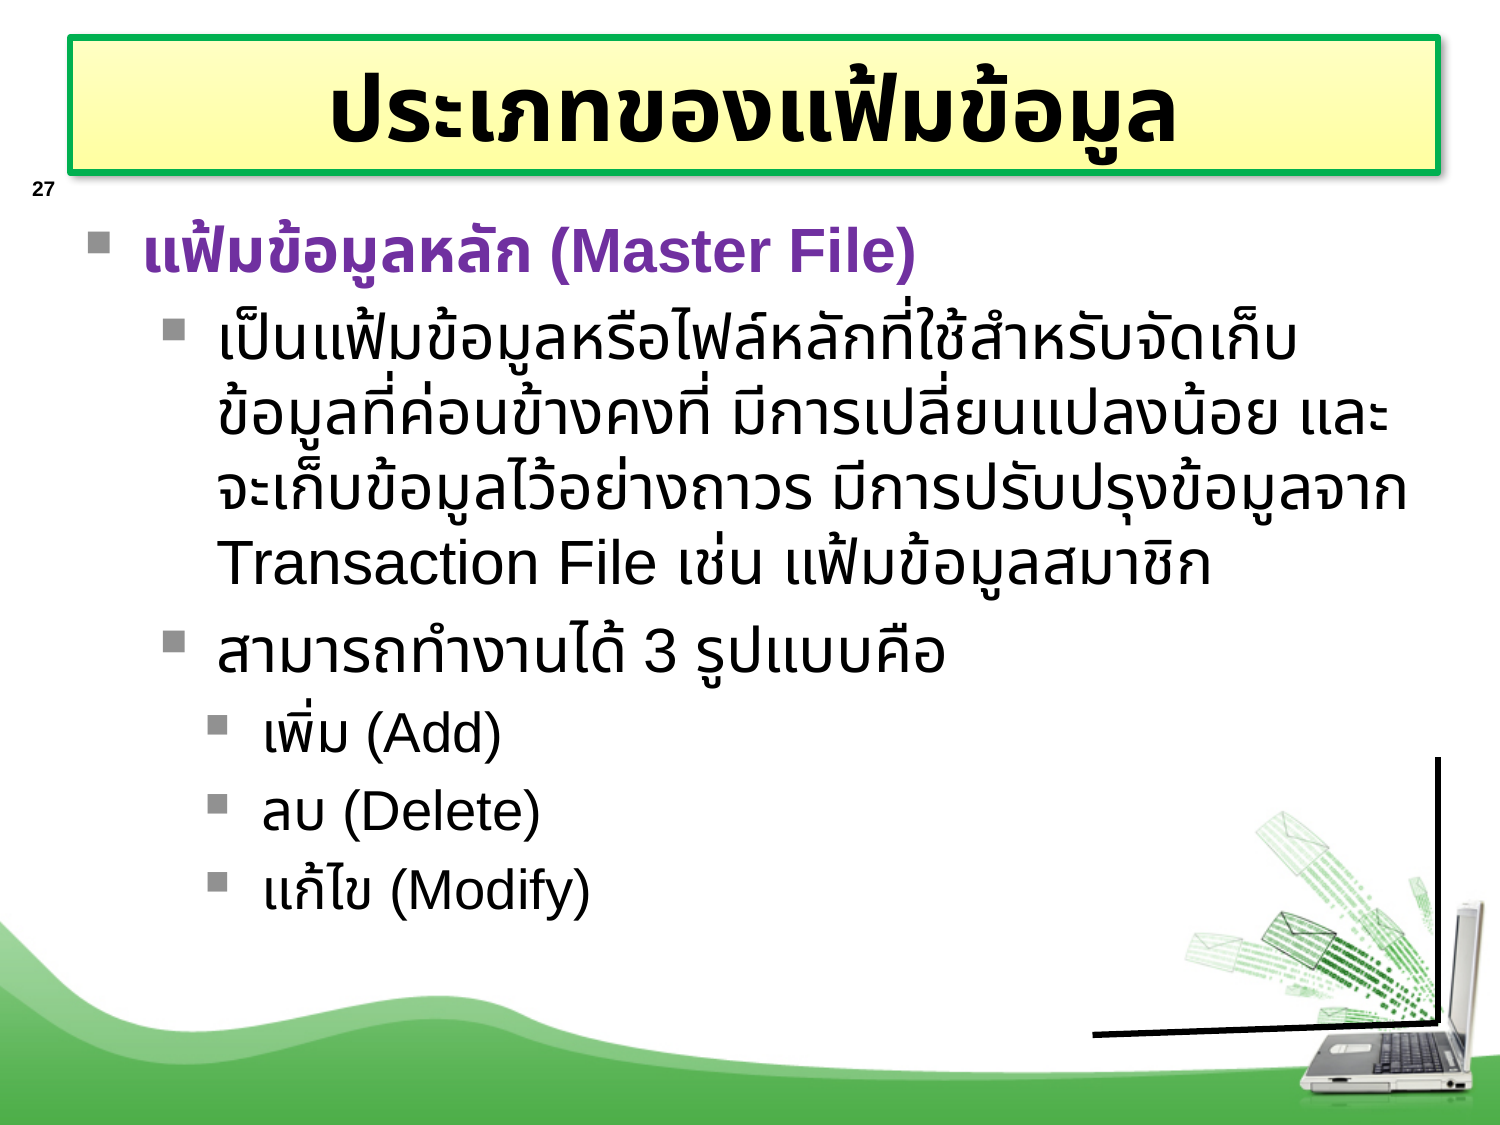

# ประเภทของแฟ้มข้อมูล
27
แฟ้มข้อมูลหลัก (Master File)
เป็นแฟ้มข้อมูลหรือไฟล์หลักที่ใช้สำหรับจัดเก็บข้อมูลที่ค่อนข้างคงที่ มีการเปลี่ยนแปลงน้อย และจะเก็บข้อมูลไว้อย่างถาวร มีการปรับปรุงข้อมูลจาก Transaction File เช่น แฟ้มข้อมูลสมาชิก
สามารถทำงานได้ 3 รูปแบบคือ
เพิ่ม (Add)
ลบ (Delete)
แก้ไข (Modify)